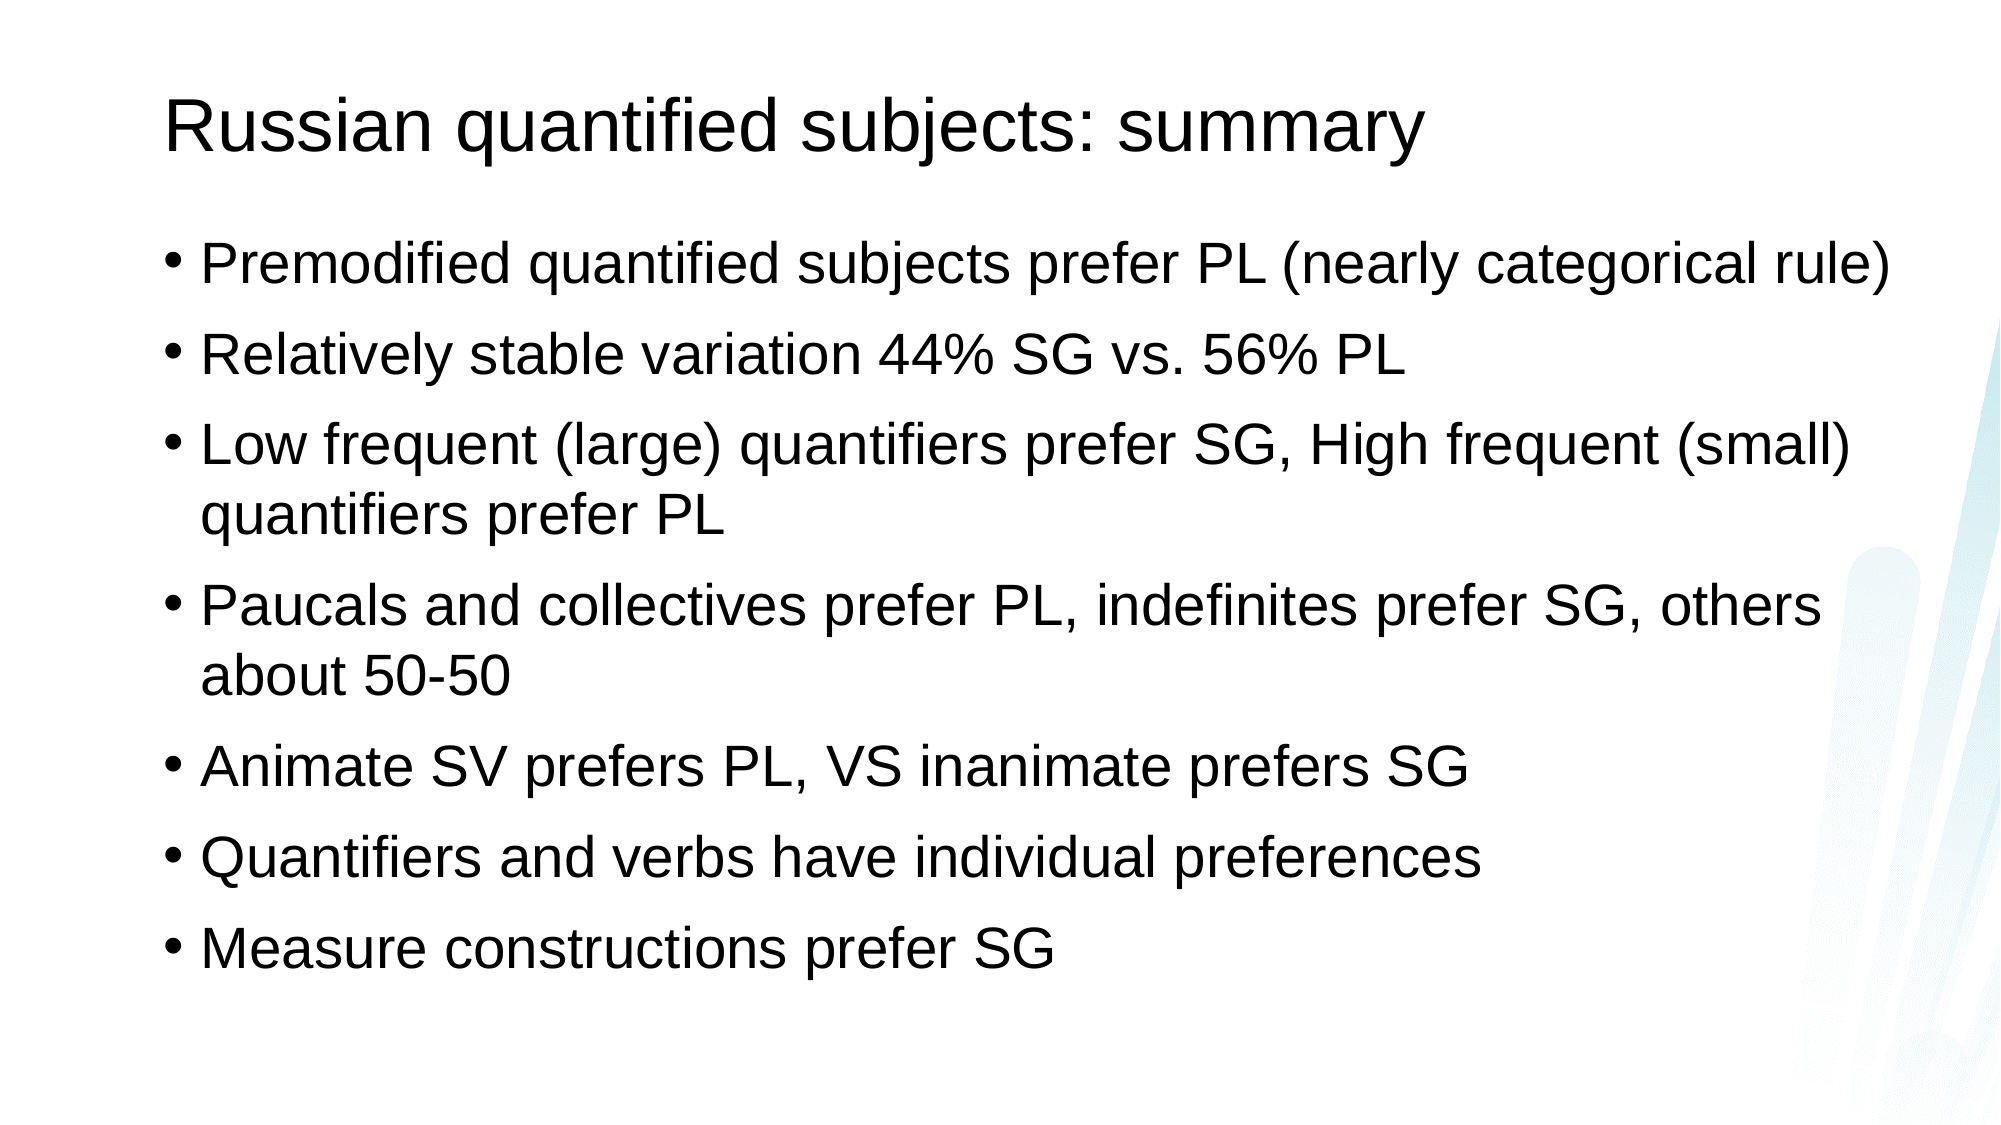

# Russian quantified subjects: summary
Premodified quantified subjects prefer PL (nearly categorical rule)
Relatively stable variation 44% SG vs. 56% PL
Low frequent (large) quantifiers prefer SG, High frequent (small) quantifiers prefer PL
Paucals and collectives prefer PL, indefinites prefer SG, others about 50-50
Animate SV prefers PL, VS inanimate prefers SG
Quantifiers and verbs have individual preferences
Measure constructions prefer SG